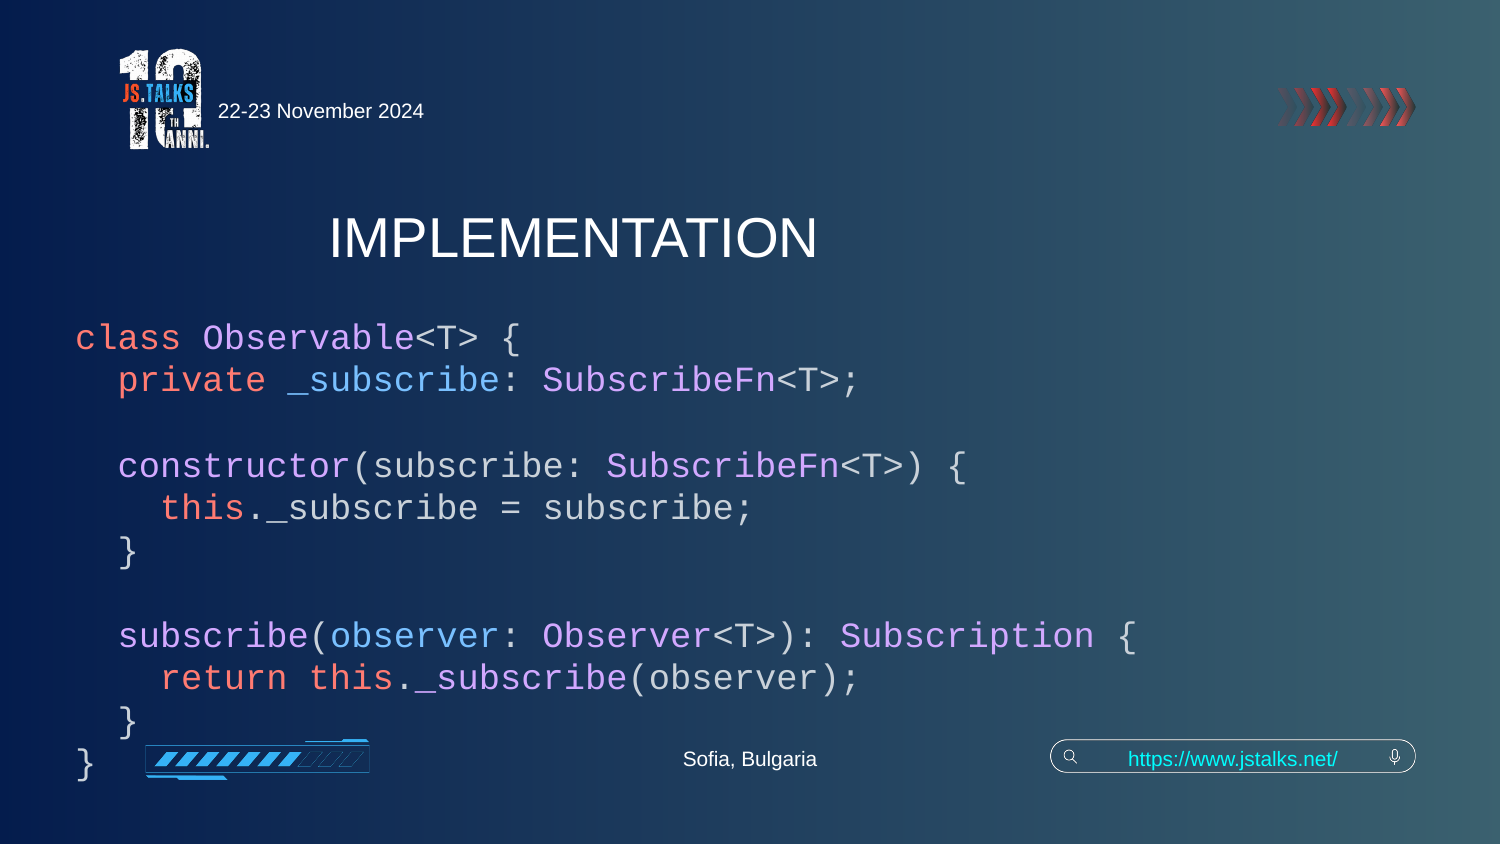

22-23 November 2024
IMPLEMENTATION
class Observable<T> {
  private _subscribe: SubscribeFn<T>;

  constructor(subscribe: SubscribeFn<T>) {
    this._subscribe = subscribe;
  }

  subscribe(observer: Observer<T>): Subscription {
    return this._subscribe(observer);
  }
}

Sofia, Bulgaria
https://www.jstalks.net/